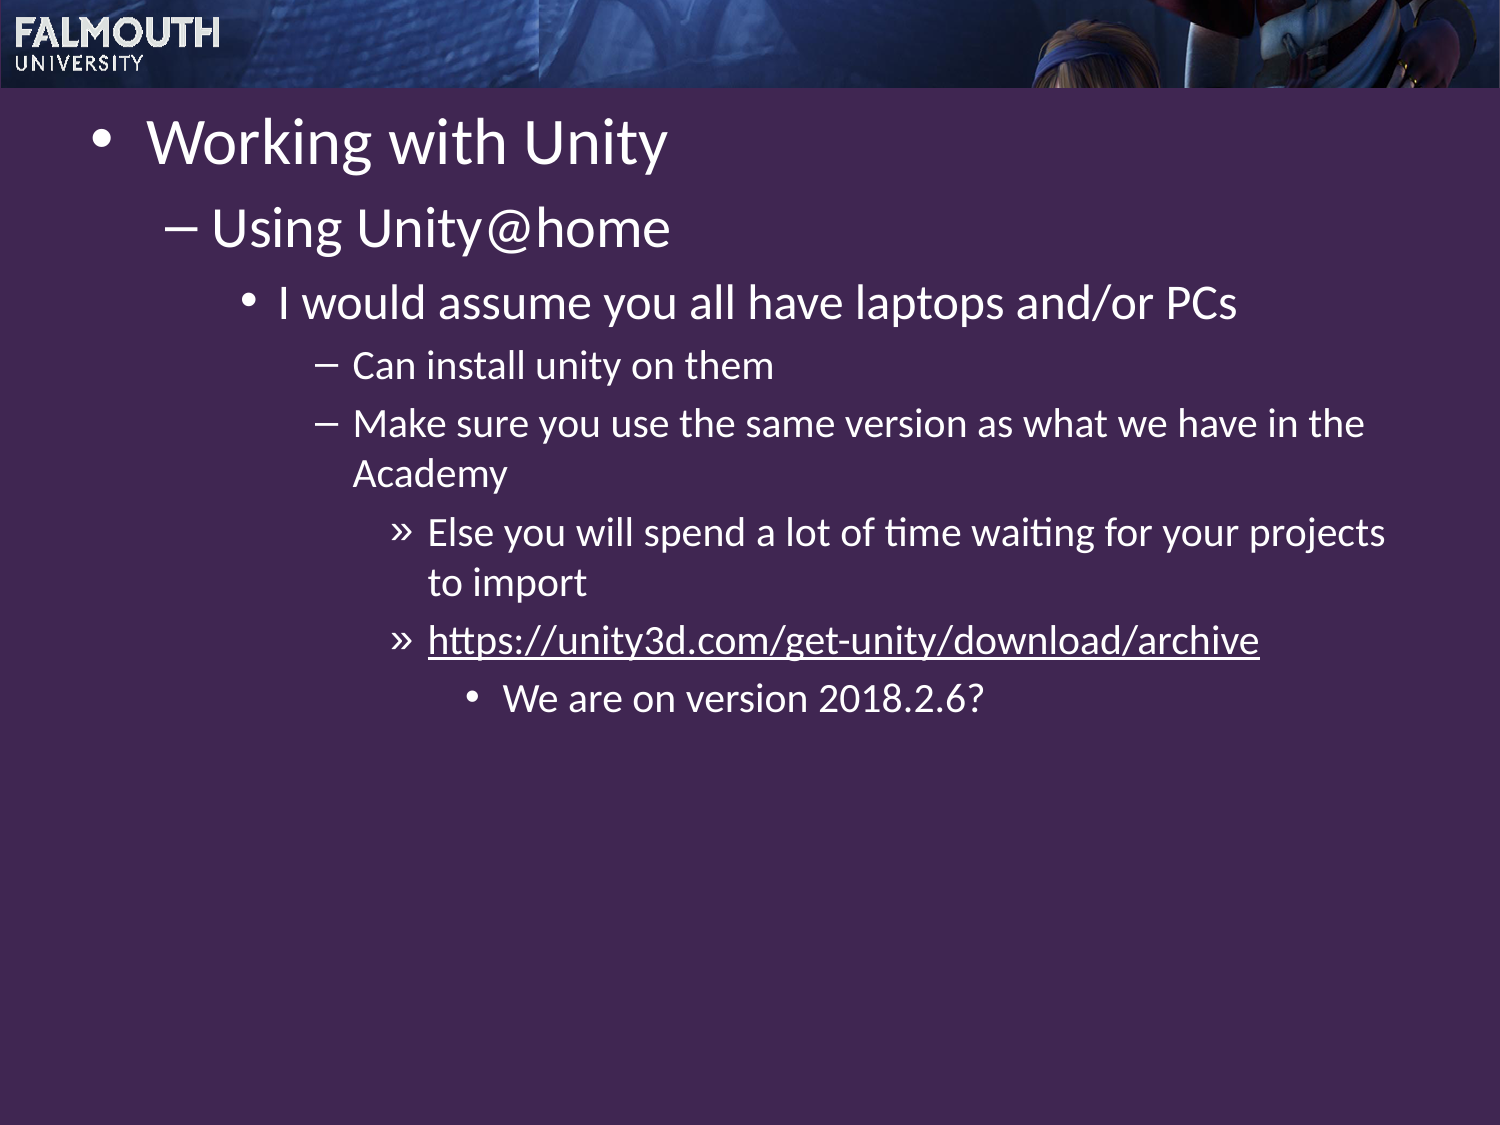

Working with Unity
Using Unity@home
I would assume you all have laptops and/or PCs
Can install unity on them
Make sure you use the same version as what we have in the Academy
Else you will spend a lot of time waiting for your projects to import
https://unity3d.com/get-unity/download/archive
We are on version 2018.2.6?